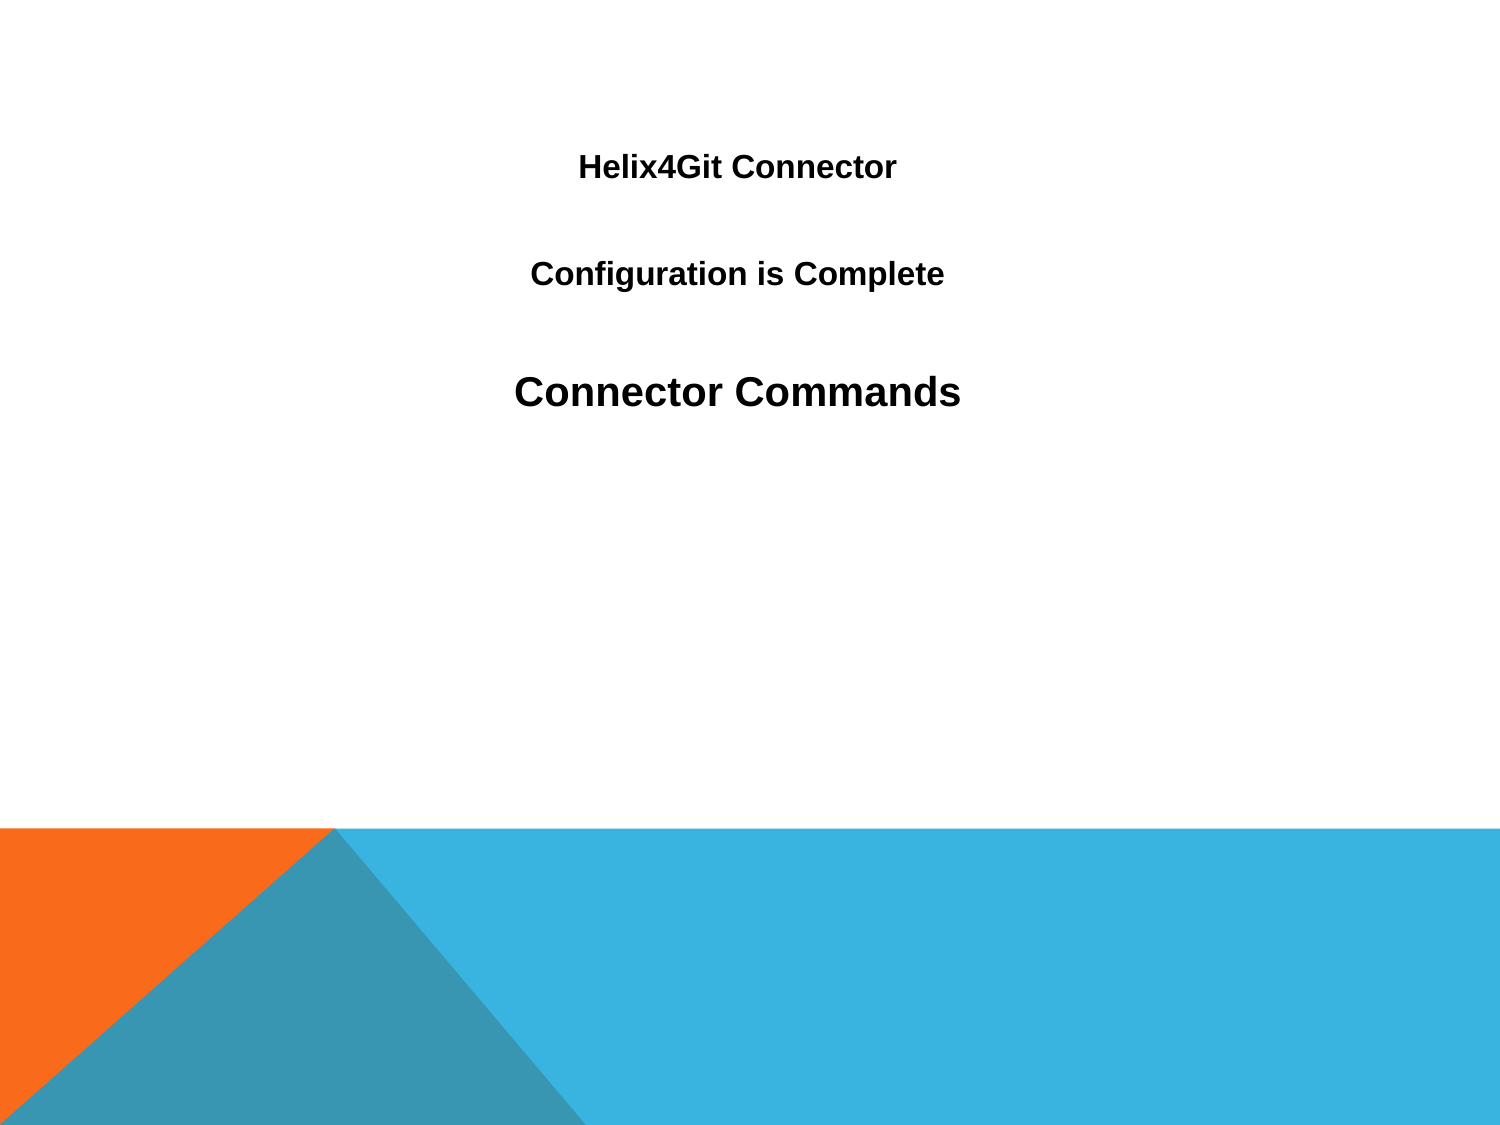

Helix4Git Connector

Configuration is Complete

Connector Commands